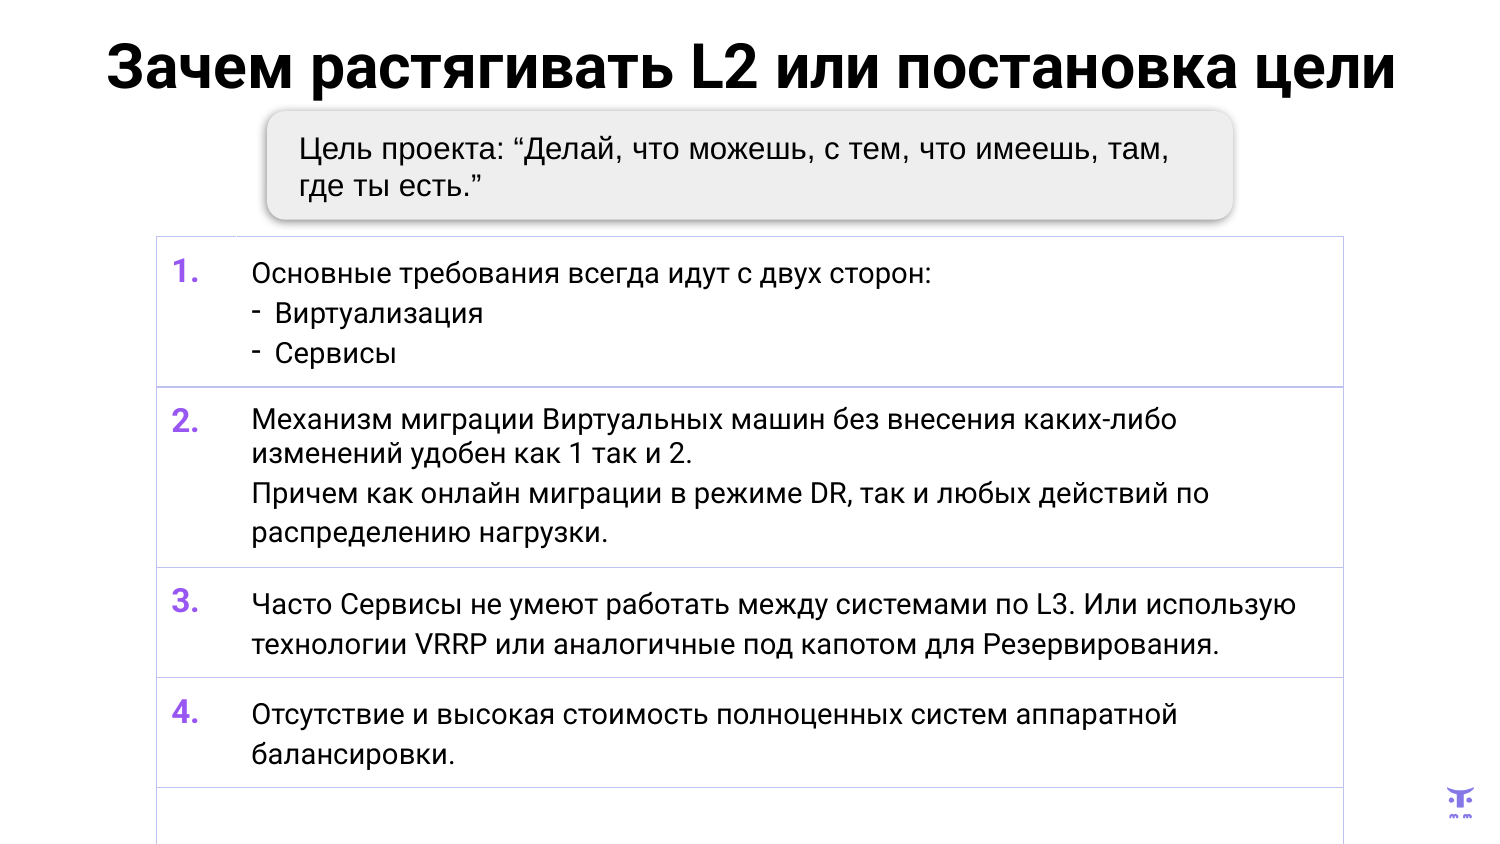

Зачем растягивать L2 или постановка цели

Цель проекта: “Делай, что можешь, с тем, что имеешь, там, где ты есть.”
| 1. | Основные требования всегда идут с двух сторон: Виртуализация Сервисы |
| --- | --- |
| 2. | Механизм миграции Виртуальных машин без внесения каких-либо изменений удобен как 1 так и 2. Причем как онлайн миграции в режиме DR, так и любых действий по распределению нагрузки. |
| 3. | Часто Сервисы не умеют работать между системами по L3. Или использую технологии VRRP или аналогичные под капотом для Резервирования. |
| 4. | Отсутствие и высокая стоимость полноценных систем аппаратной балансировки. |
|  |  |